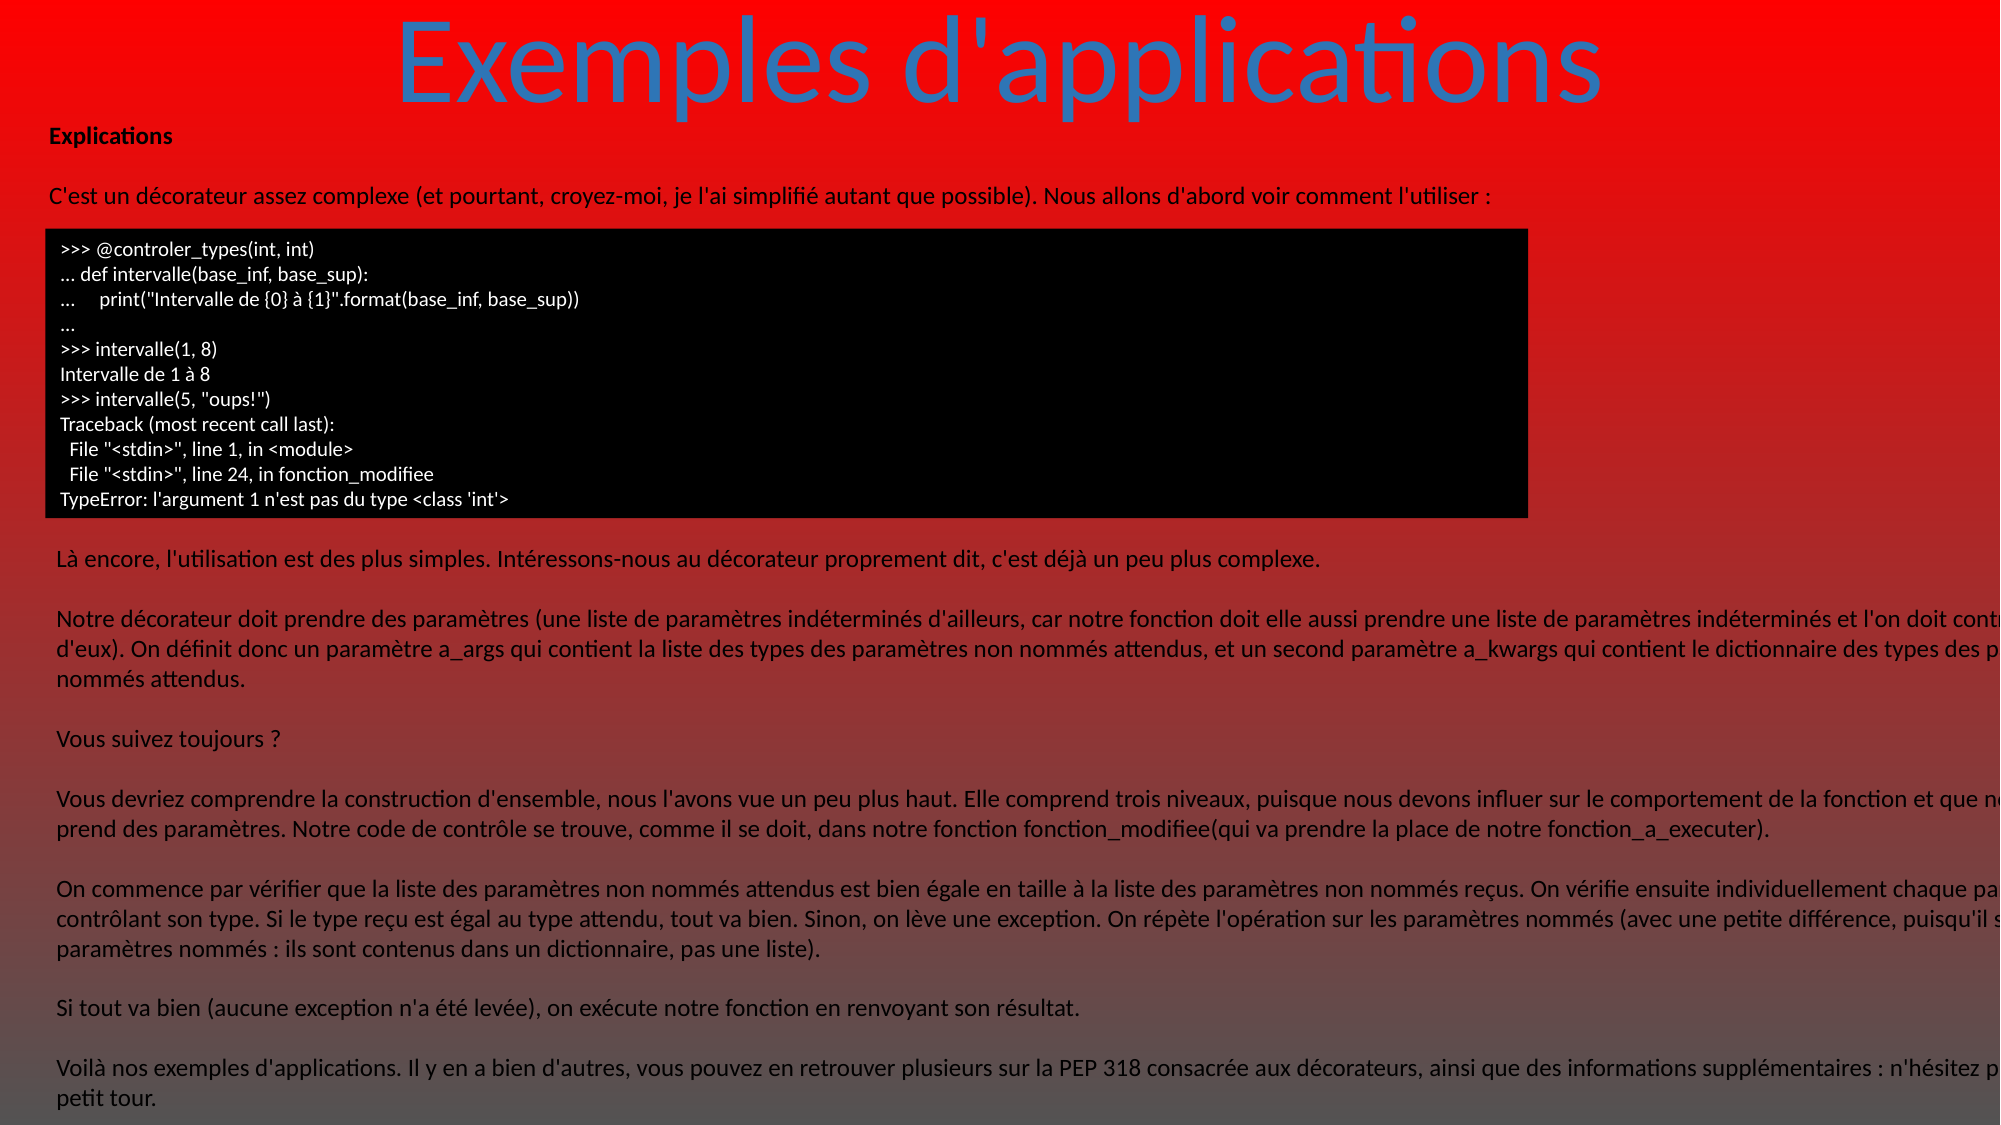

# Exemples d'applications
Explications

C'est un décorateur assez complexe (et pourtant, croyez-moi, je l'ai simplifié autant que possible). Nous allons d'abord voir comment l'utiliser :

>>> @controler_types(int, int)
... def intervalle(base_inf, base_sup):
...     print("Intervalle de {0} à {1}".format(base_inf, base_sup))
...
>>> intervalle(1, 8)
Intervalle de 1 à 8
>>> intervalle(5, "oups!")
Traceback (most recent call last):
  File "<stdin>", line 1, in <module>
  File "<stdin>", line 24, in fonction_modifiee
TypeError: l'argument 1 n'est pas du type <class 'int'>
Là encore, l'utilisation est des plus simples. Intéressons-nous au décorateur proprement dit, c'est déjà un peu plus complexe.

Notre décorateur doit prendre des paramètres (une liste de paramètres indéterminés d'ailleurs, car notre fonction doit elle aussi prendre une liste de paramètres indéterminés et l'on doit contrôler chacun
d'eux). On définit donc un paramètre a_args qui contient la liste des types des paramètres non nommés attendus, et un second paramètre a_kwargs qui contient le dictionnaire des types des paramètres
nommés attendus.

Vous suivez toujours ?

Vous devriez comprendre la construction d'ensemble, nous l'avons vue un peu plus haut. Elle comprend trois niveaux, puisque nous devons influer sur le comportement de la fonction et que notre décorateur
prend des paramètres. Notre code de contrôle se trouve, comme il se doit, dans notre fonction fonction_modifiee(qui va prendre la place de notre fonction_a_executer).

On commence par vérifier que la liste des paramètres non nommés attendus est bien égale en taille à la liste des paramètres non nommés reçus. On vérifie ensuite individuellement chaque paramètre reçu, en
contrôlant son type. Si le type reçu est égal au type attendu, tout va bien. Sinon, on lève une exception. On répète l'opération sur les paramètres nommés (avec une petite différence, puisqu'il s'agit de
paramètres nommés : ils sont contenus dans un dictionnaire, pas une liste).

Si tout va bien (aucune exception n'a été levée), on exécute notre fonction en renvoyant son résultat.

Voilà nos exemples d'applications. Il y en a bien d'autres, vous pouvez en retrouver plusieurs sur la PEP 318 consacrée aux décorateurs, ainsi que des informations supplémentaires : n'hésitez pas à y faire un
petit tour.

468